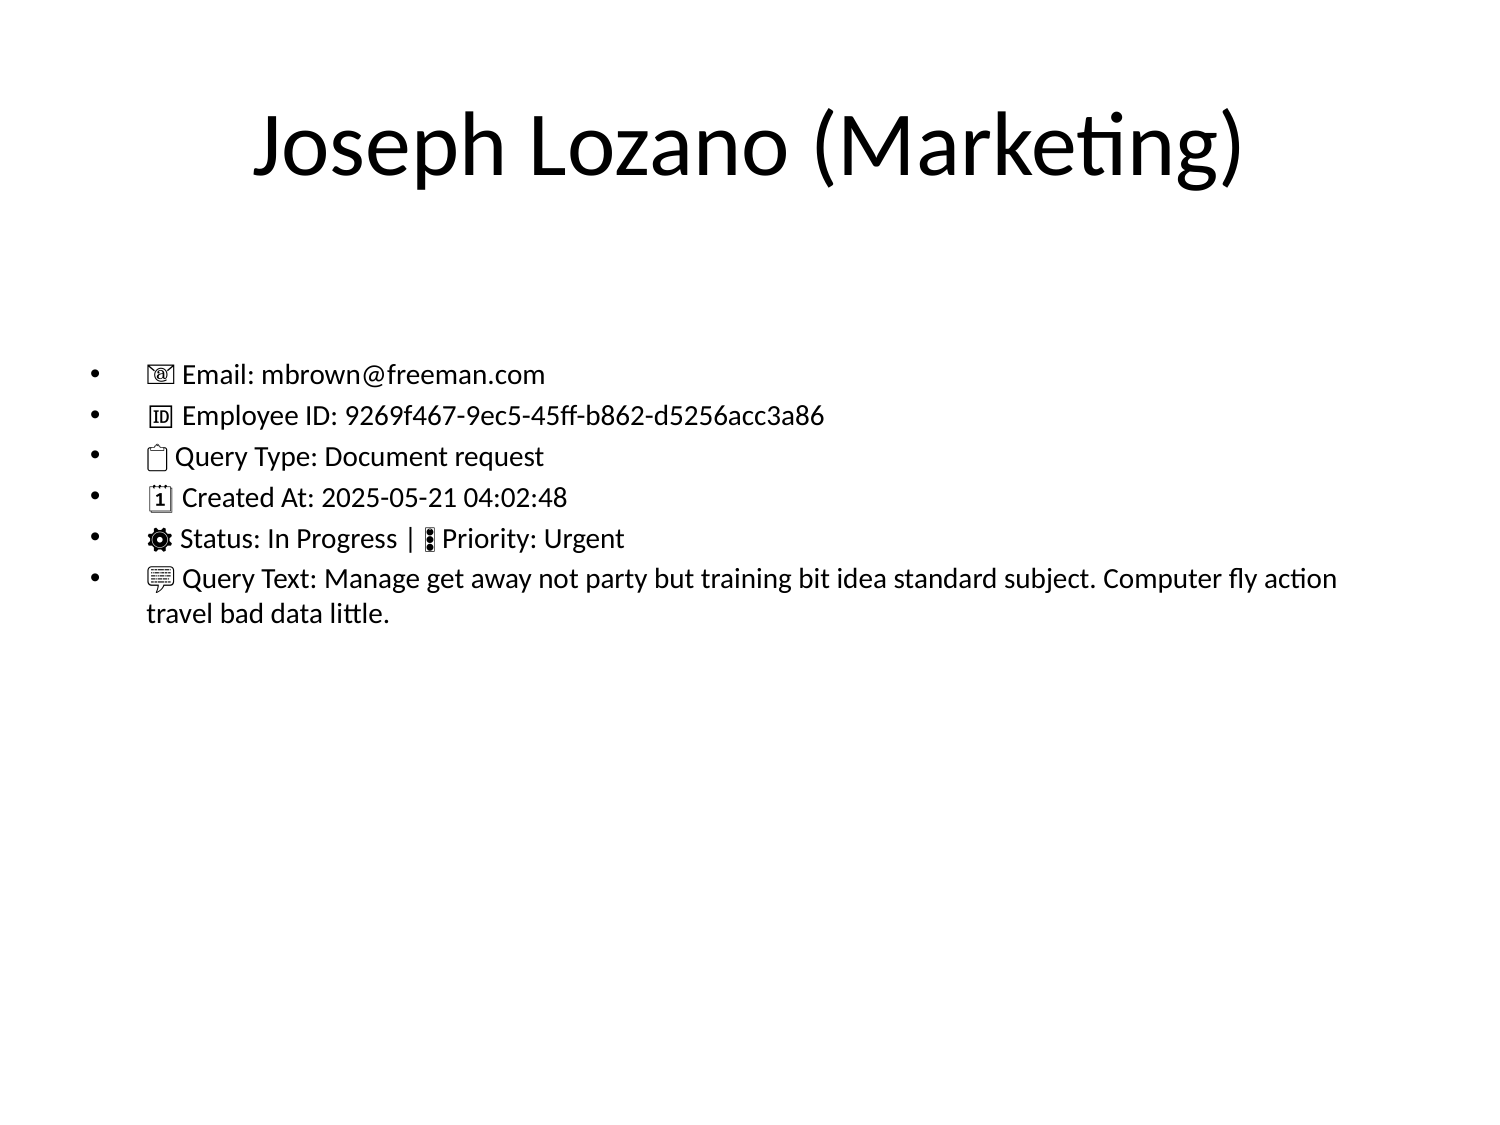

# Joseph Lozano (Marketing)

📧 Email: mbrown@freeman.com
🆔 Employee ID: 9269f467-9ec5-45ff-b862-d5256acc3a86
📋 Query Type: Document request
🗓 Created At: 2025-05-21 04:02:48
⚙ Status: In Progress | 🚦 Priority: Urgent
💬 Query Text: Manage get away not party but training bit idea standard subject. Computer fly action travel bad data little.